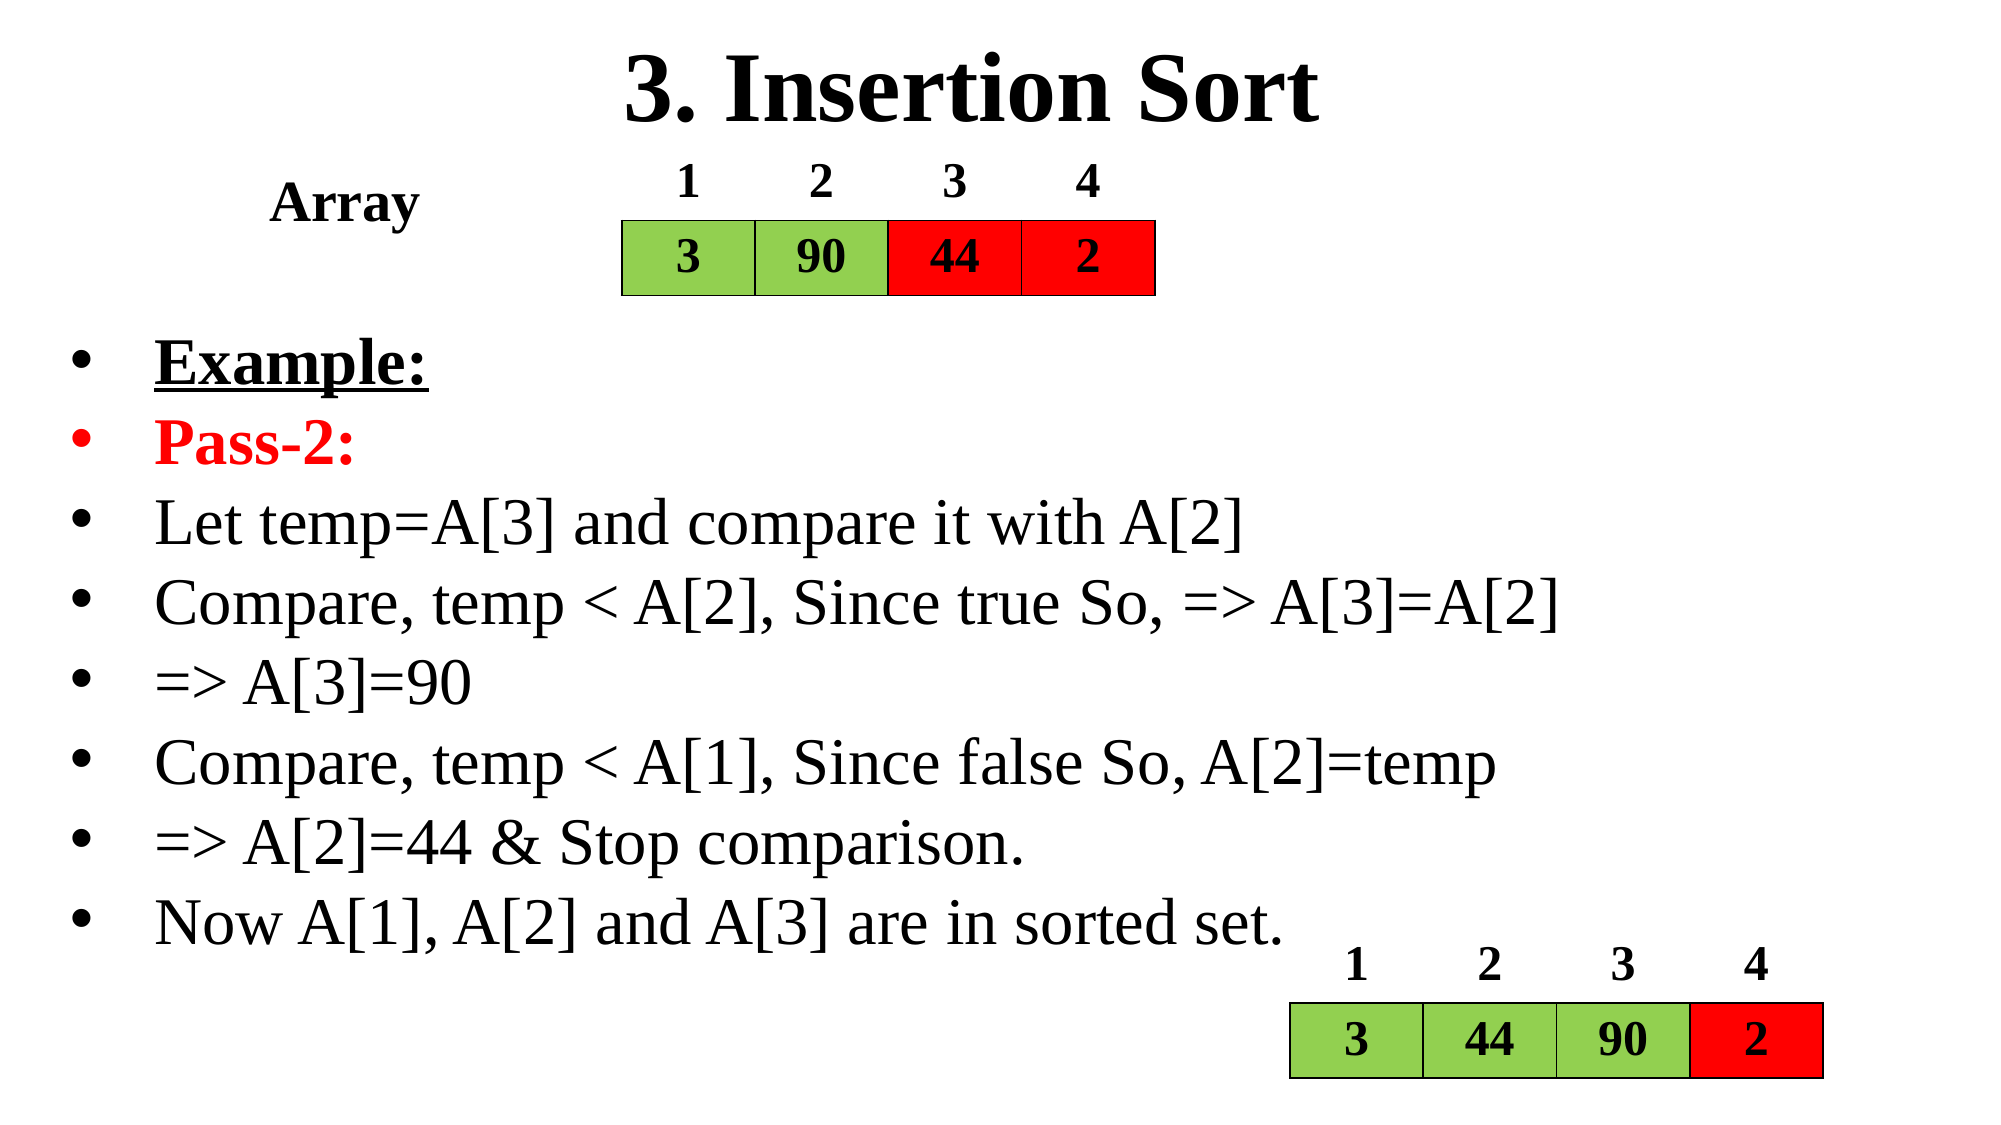

3. Insertion Sort
| 1 | 2 | 3 | 4 |
| --- | --- | --- | --- |
| 3 | 90 | 44 | 2 |
Array
Example:
Pass-2:
Let temp=A[3] and compare it with A[2]
Compare, temp < A[2], Since true So, => A[3]=A[2]
=> A[3]=90
Compare, temp < A[1], Since false So, A[2]=temp
=> A[2]=44 & Stop comparison.
Now A[1], A[2] and A[3] are in sorted set.
| 1 | 2 | 3 | 4 |
| --- | --- | --- | --- |
| 3 | 44 | 90 | 2 |